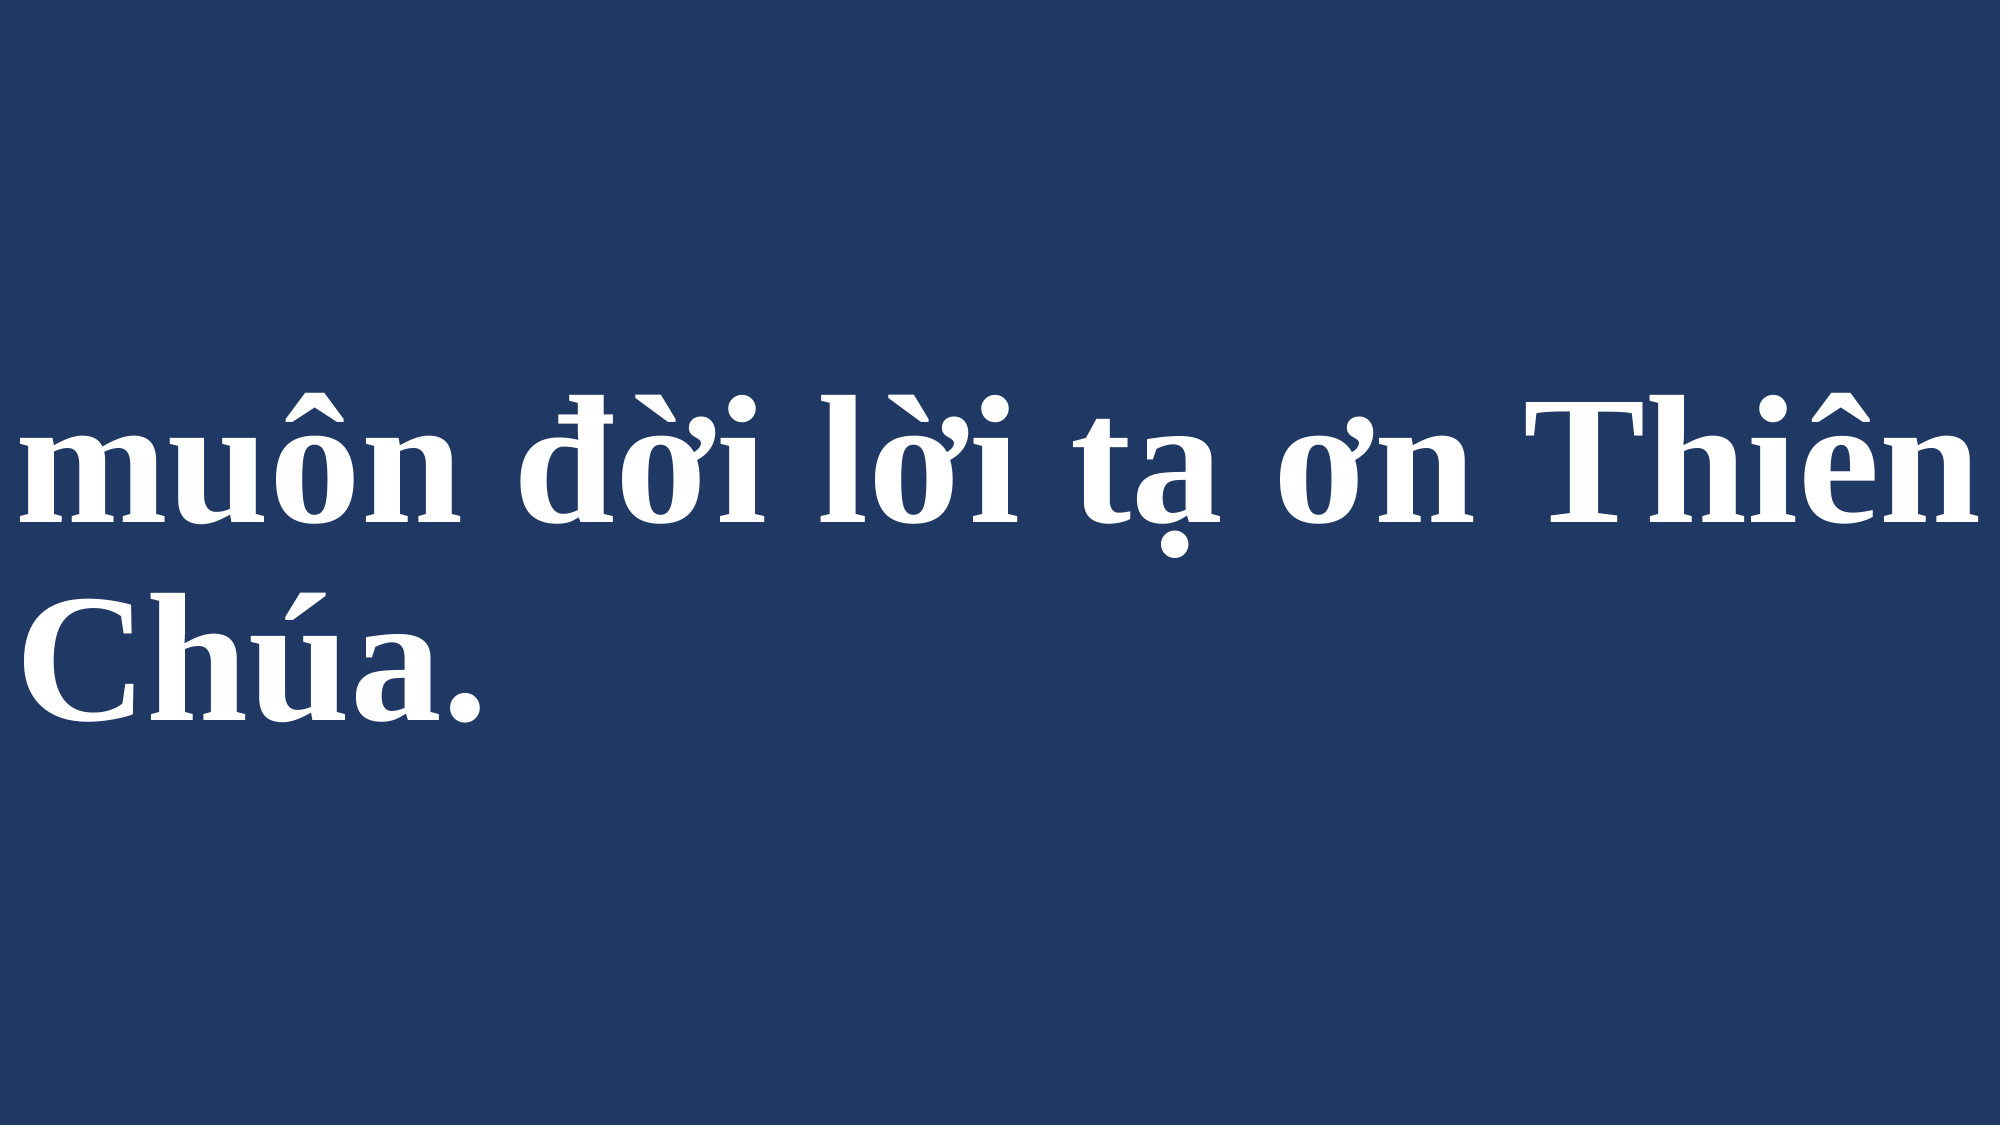

# muôn đời lời tạ ơn Thiên Chúa.